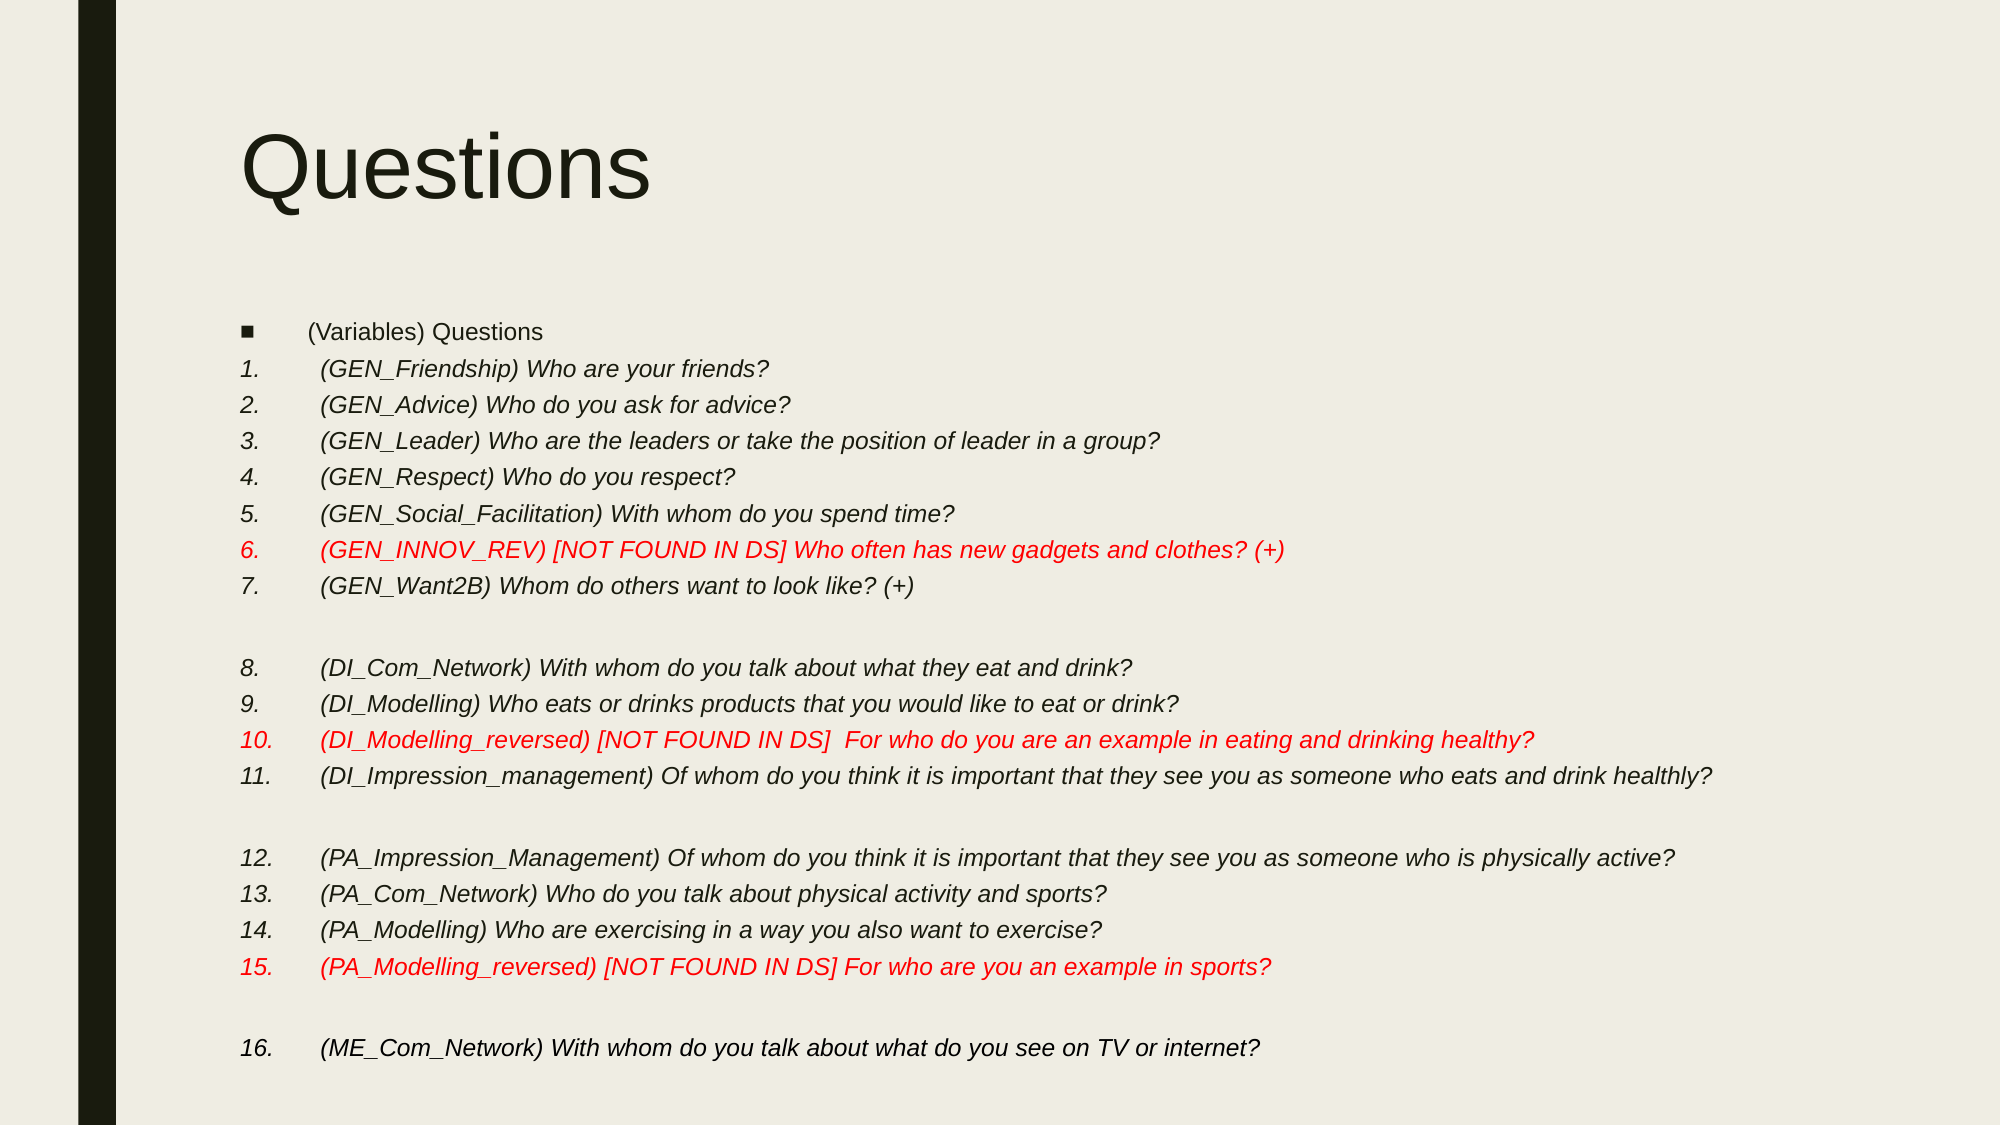

# Questions
(Variables) Questions
(GEN_Friendship) Who are your friends?
(GEN_Advice) Who do you ask for advice?
(GEN_Leader) Who are the leaders or take the position of leader in a group?
(GEN_Respect) Who do you respect?
(GEN_Social_Facilitation) With whom do you spend time?
(GEN_INNOV_REV) [NOT FOUND IN DS] Who often has new gadgets and clothes? (+)
(GEN_Want2B) Whom do others want to look like? (+)

(DI_Com_Network) With whom do you talk about what they eat and drink?
(DI_Modelling) Who eats or drinks products that you would like to eat or drink?
(DI_Modelling_reversed) [NOT FOUND IN DS]  For who do you are an example in eating and drinking healthy?
(DI_Impression_management) Of whom do you think it is important that they see you as someone who eats and drink healthly?

(PA_Impression_Management) Of whom do you think it is important that they see you as someone who is physically active?
(PA_Com_Network) Who do you talk about physical activity and sports?
(PA_Modelling) Who are exercising in a way you also want to exercise?
(PA_Modelling_reversed) [NOT FOUND IN DS] For who are you an example in sports?

(ME_Com_Network) With whom do you talk about what do you see on TV or internet?